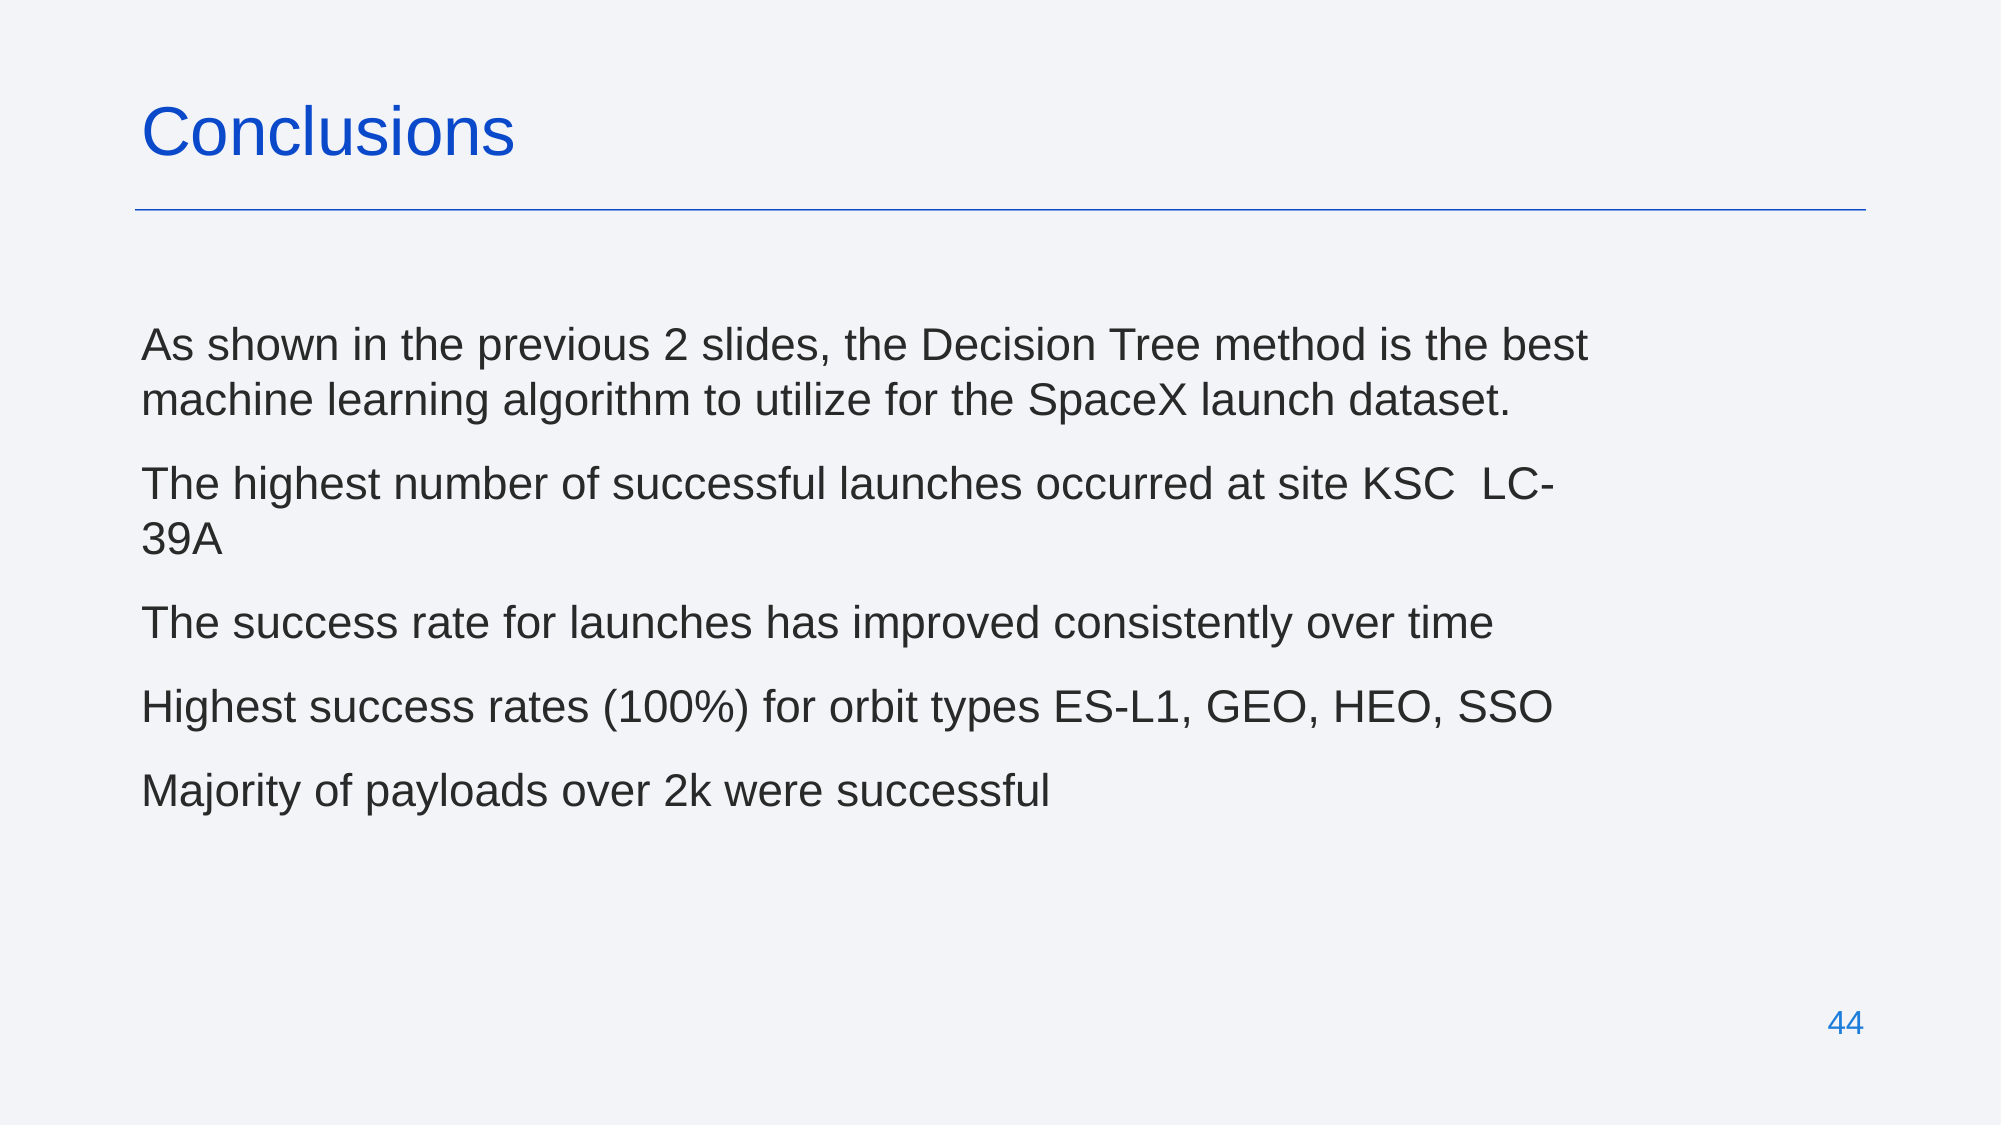

Conclusions
As shown in the previous 2 slides, the Decision Tree method is the best machine learning algorithm to utilize for the SpaceX launch dataset.
The highest number of successful launches occurred at site KSC  LC-39A
The success rate for launches has improved consistently over time
Highest success rates (100%) for orbit types ES-L1, GEO, HEO, SSO
Majority of payloads over 2k were successful

44